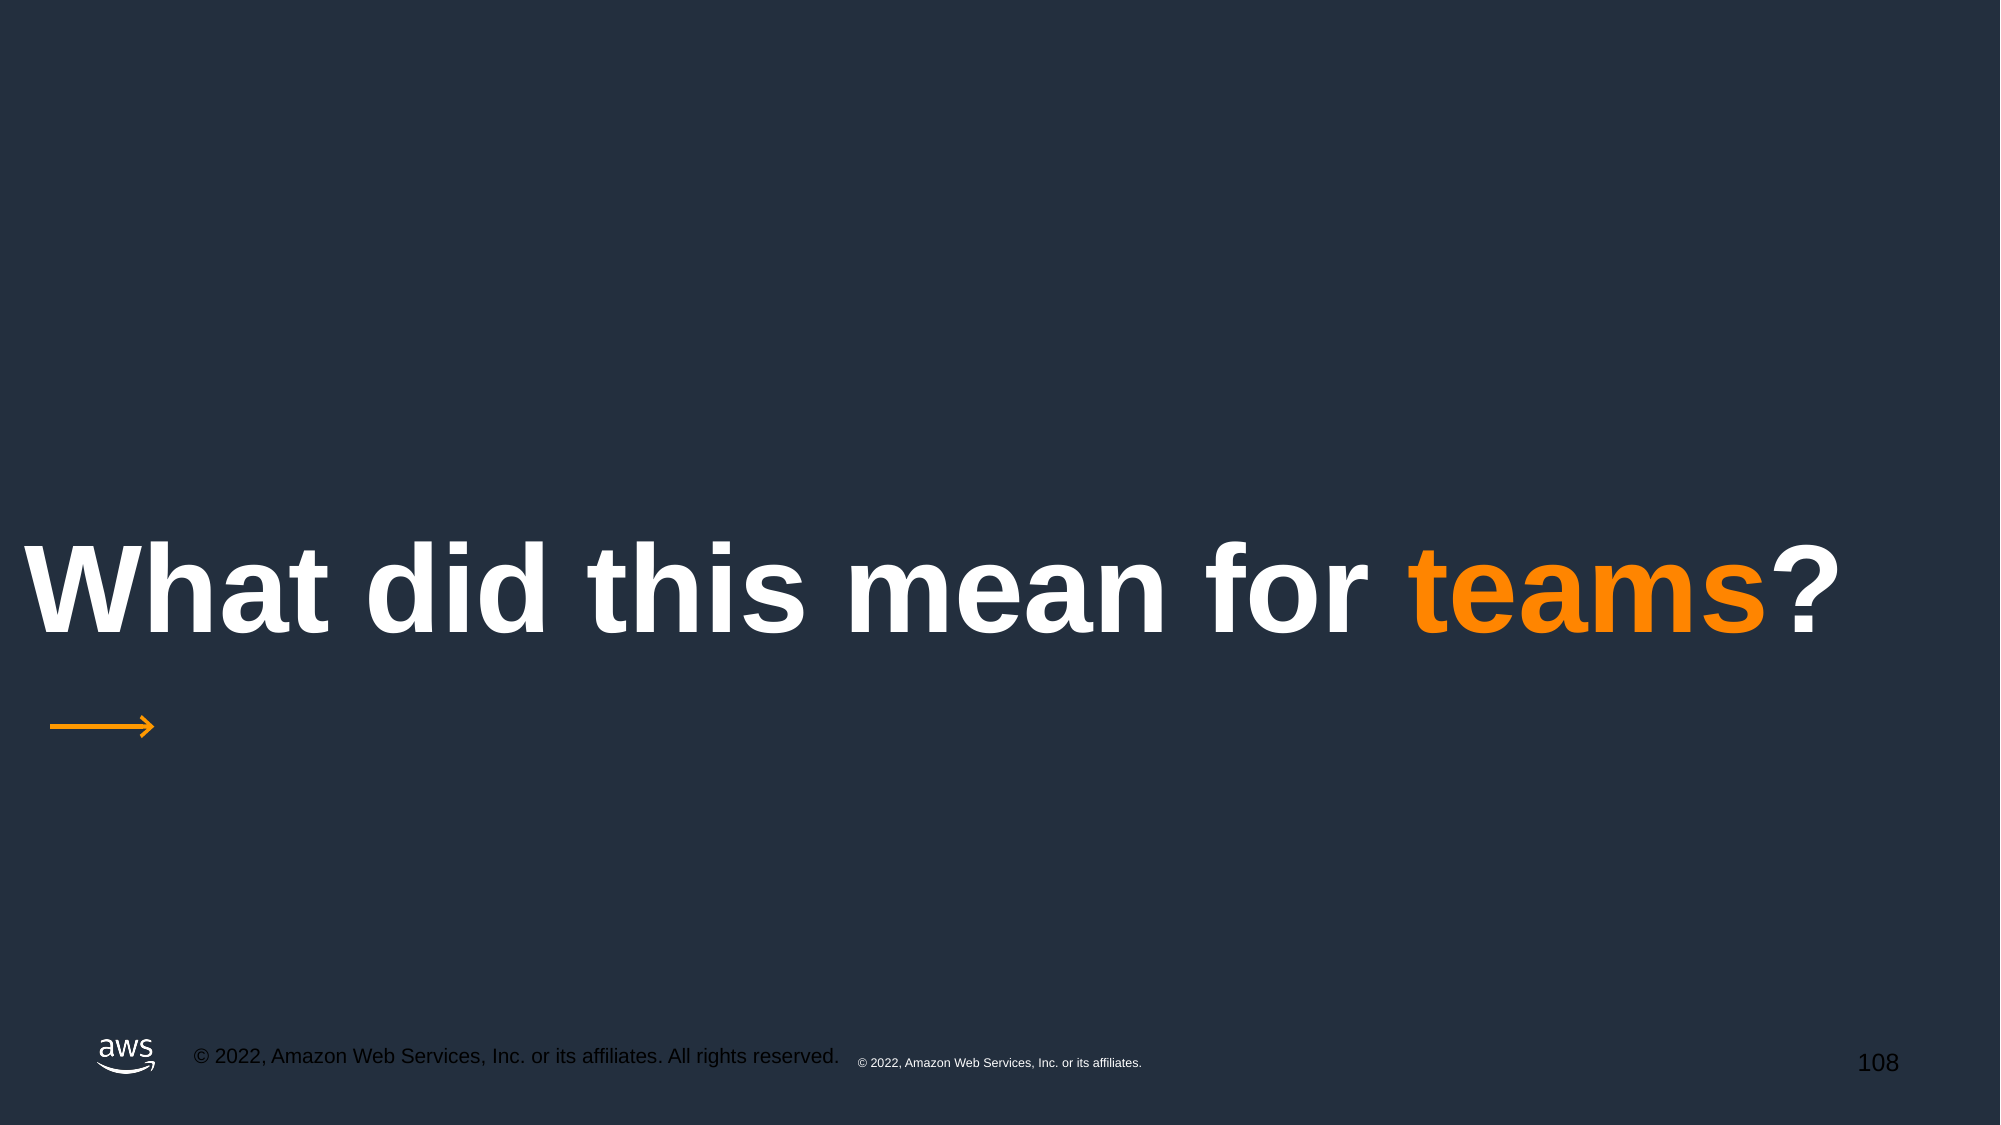

# What did this mean for teams?
© 2022, Amazon Web Services, Inc. or its affiliates. All rights reserved.
108